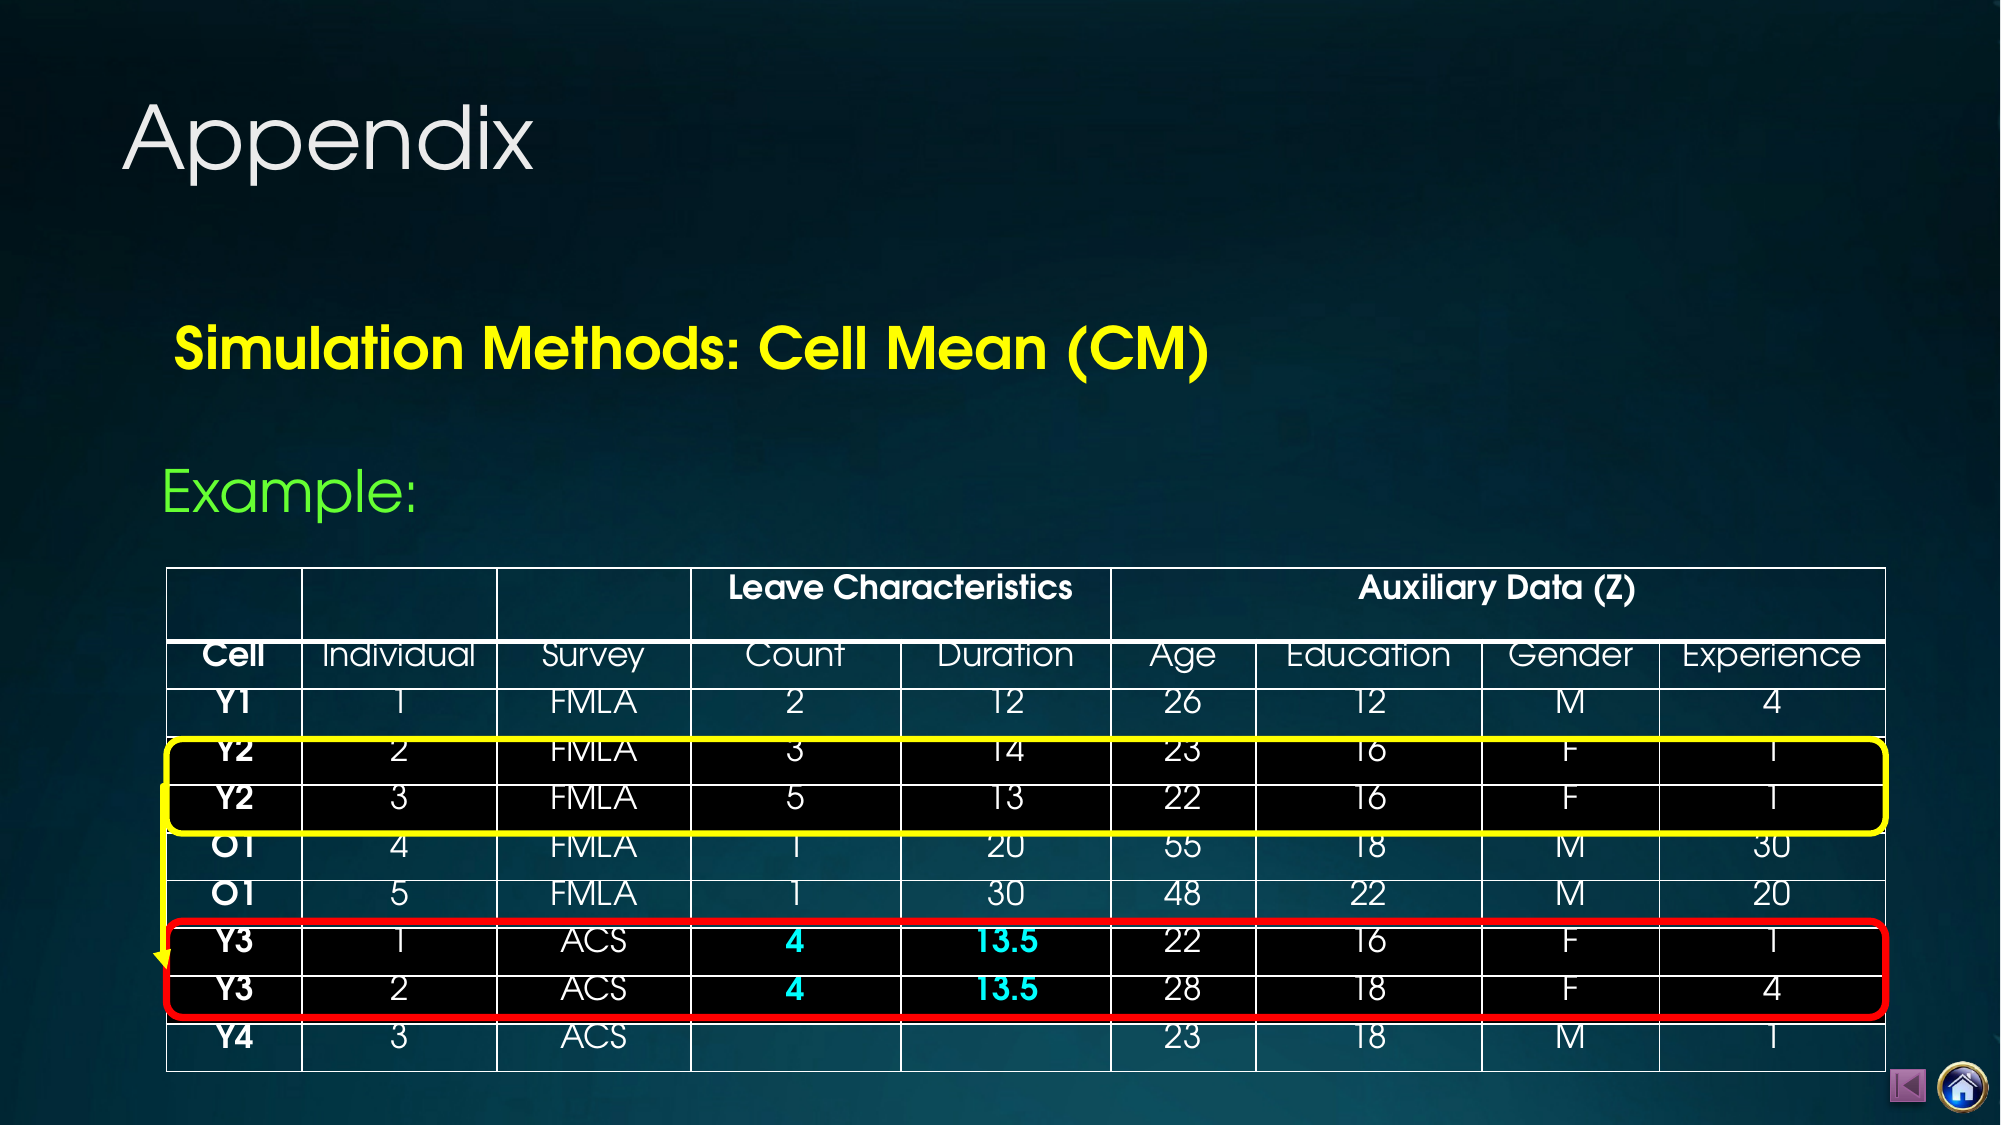

# Appendix
Simulation Methods: Cell Mean (CM)

Example:
|  |  |  | Leave Characteristics |  | Auxiliary Data (Z) |  |  |  |
| --- | --- | --- | --- | --- | --- | --- | --- | --- |
| Cell | Individual | Survey | Count | Duration | Age | Education | Gender | Experience |
| Y1 | 1 | FMLA | 2 | 12 | 26 | 12 | M | 4 |
| Y2 | 2 | FMLA | 3 | 14 | 23 | 16 | F | 1 |
| Y2 | 3 | FMLA | 5 | 13 | 22 | 16 | F | 1 |
| O1 | 4 | FMLA | 1 | 20 | 55 | 18 | M | 30 |
| O1 | 5 | FMLA | 1 | 30 | 48 | 22 | M | 20 |
| Y3 | 1 | ACS | 4 | 13.5 | 22 | 16 | F | 1 |
| Y3 | 2 | ACS | 4 | 13.5 | 28 | 18 | F | 4 |
| Y4 | 3 | ACS |  |  | 23 | 18 | M | 1 |